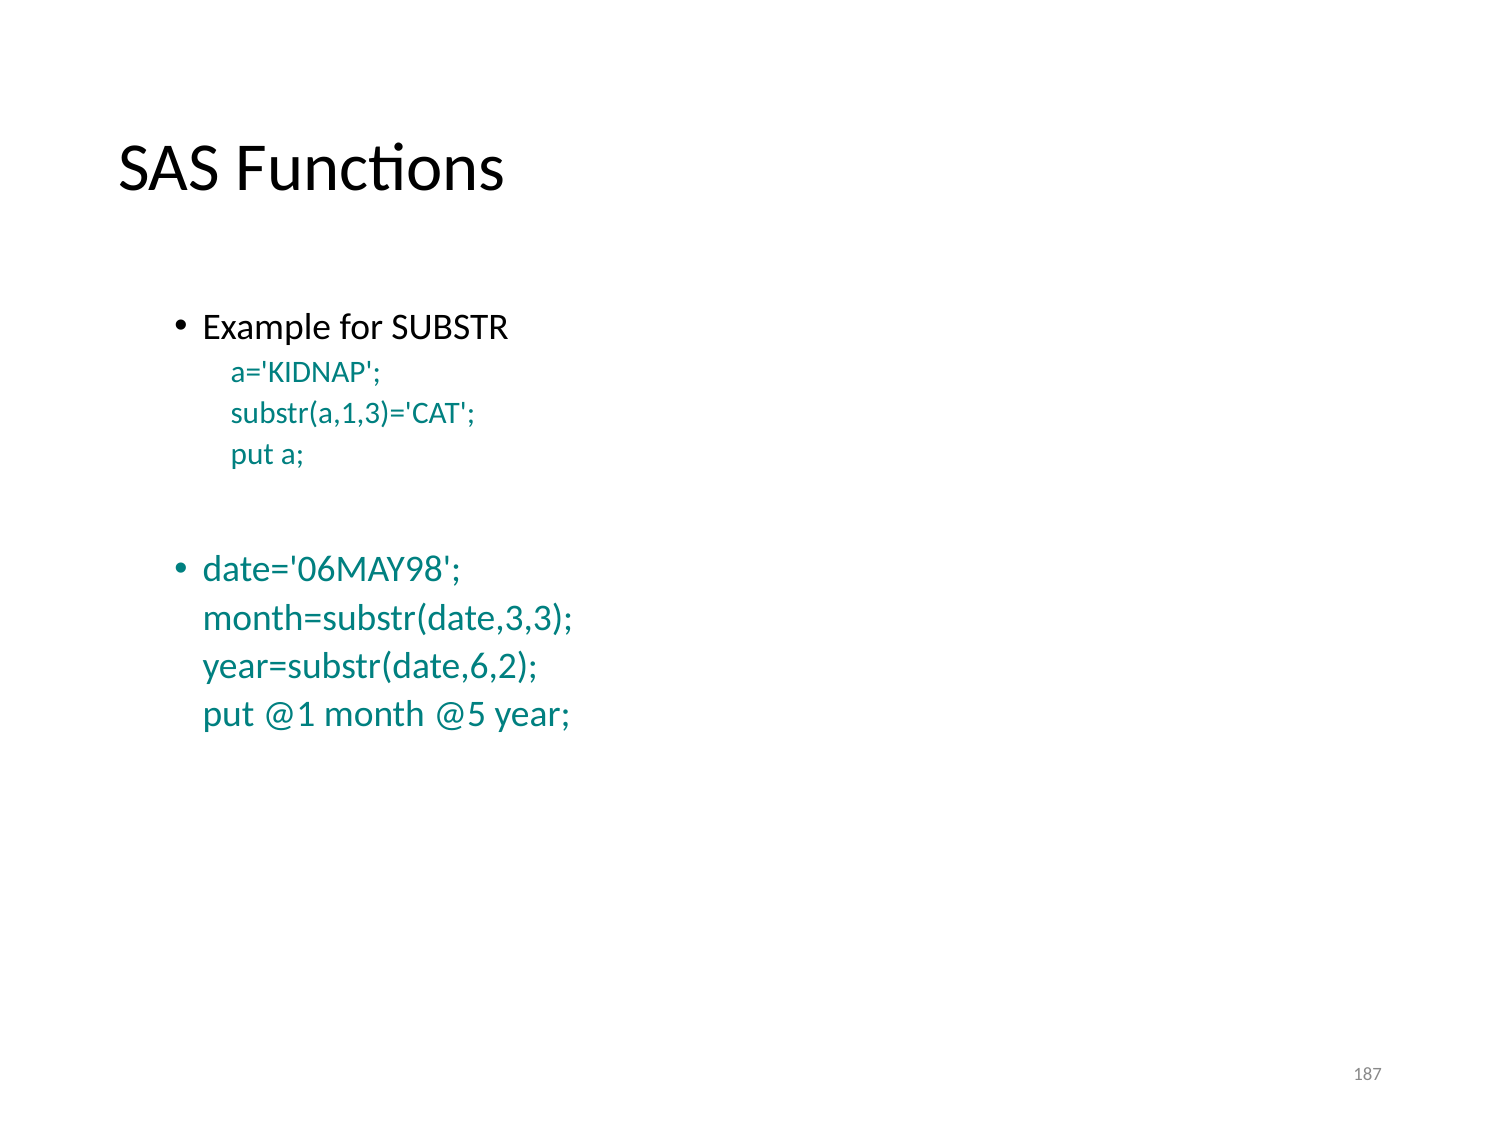

# SAS Functions
Example for SUBSTR
a='KIDNAP';
substr(a,1,3)='CAT';
put a;

date='06MAY98';
	month=substr(date,3,3);
	year=substr(date,6,2);
	put @1 month @5 year;
187